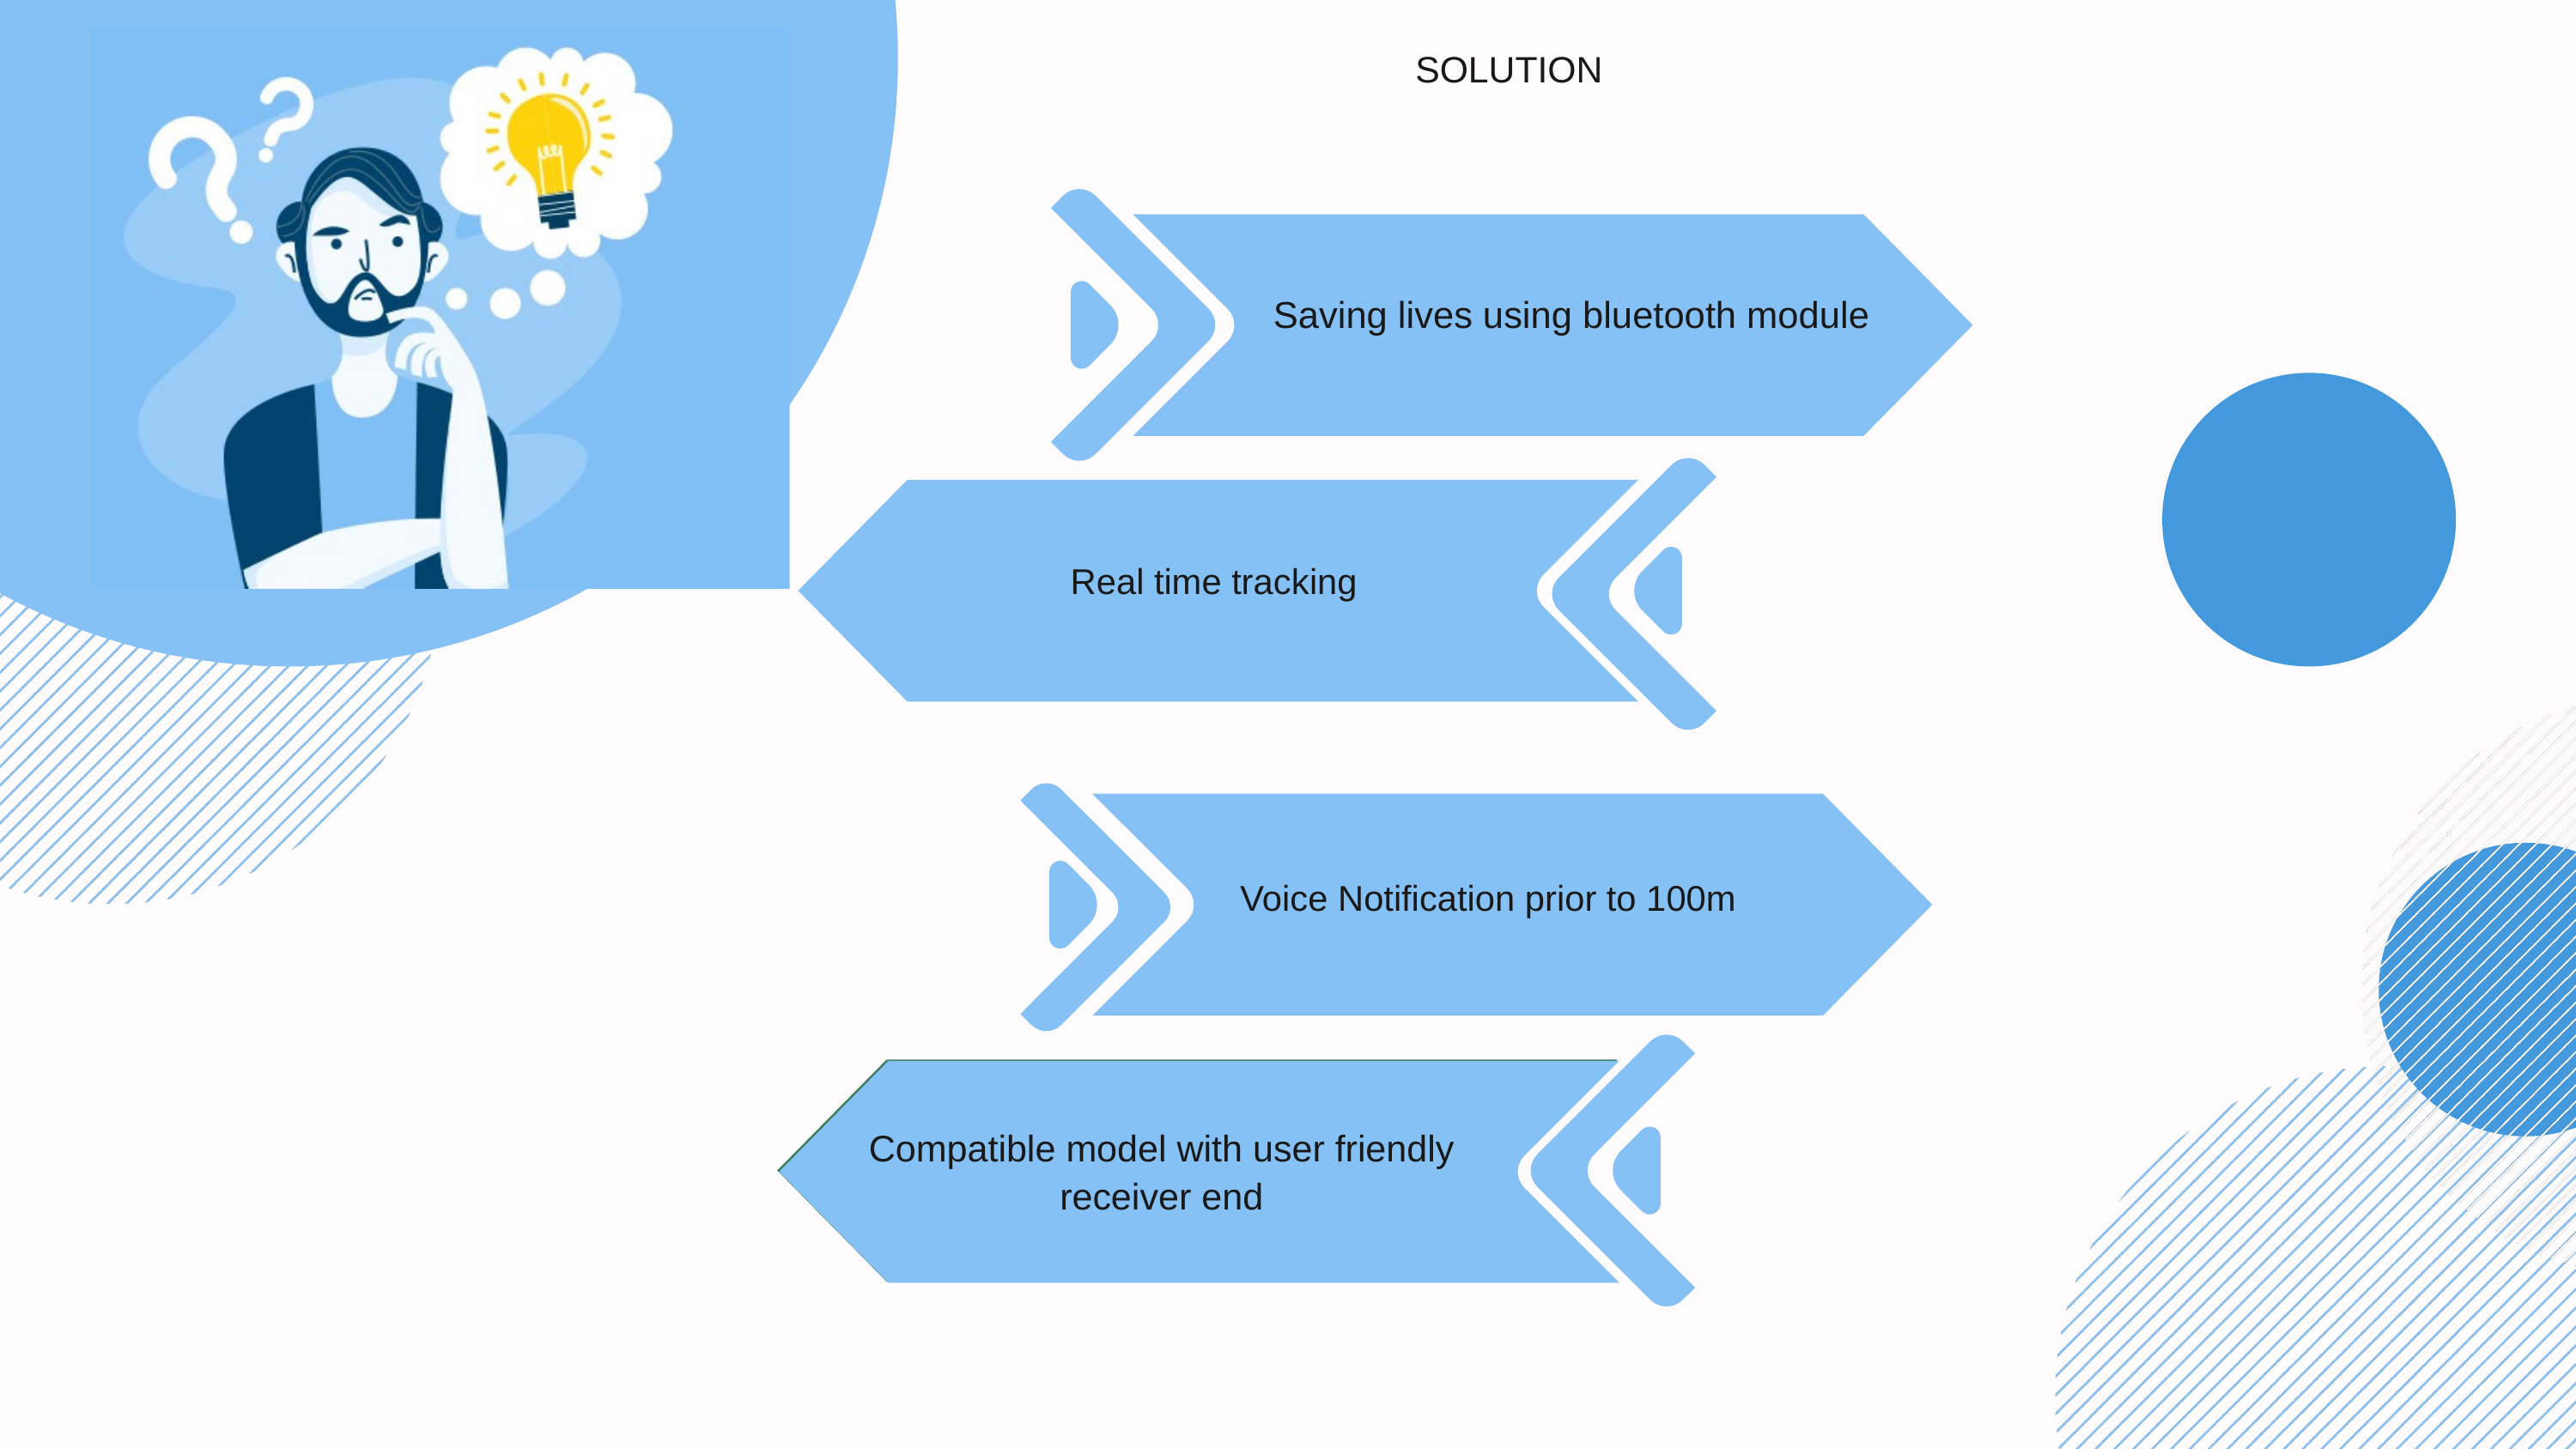

SOLUTION

Saving lives using bluetooth module

Real time tracking

Voice Notification prior to 100m

Compatible model with user friendly receiver end